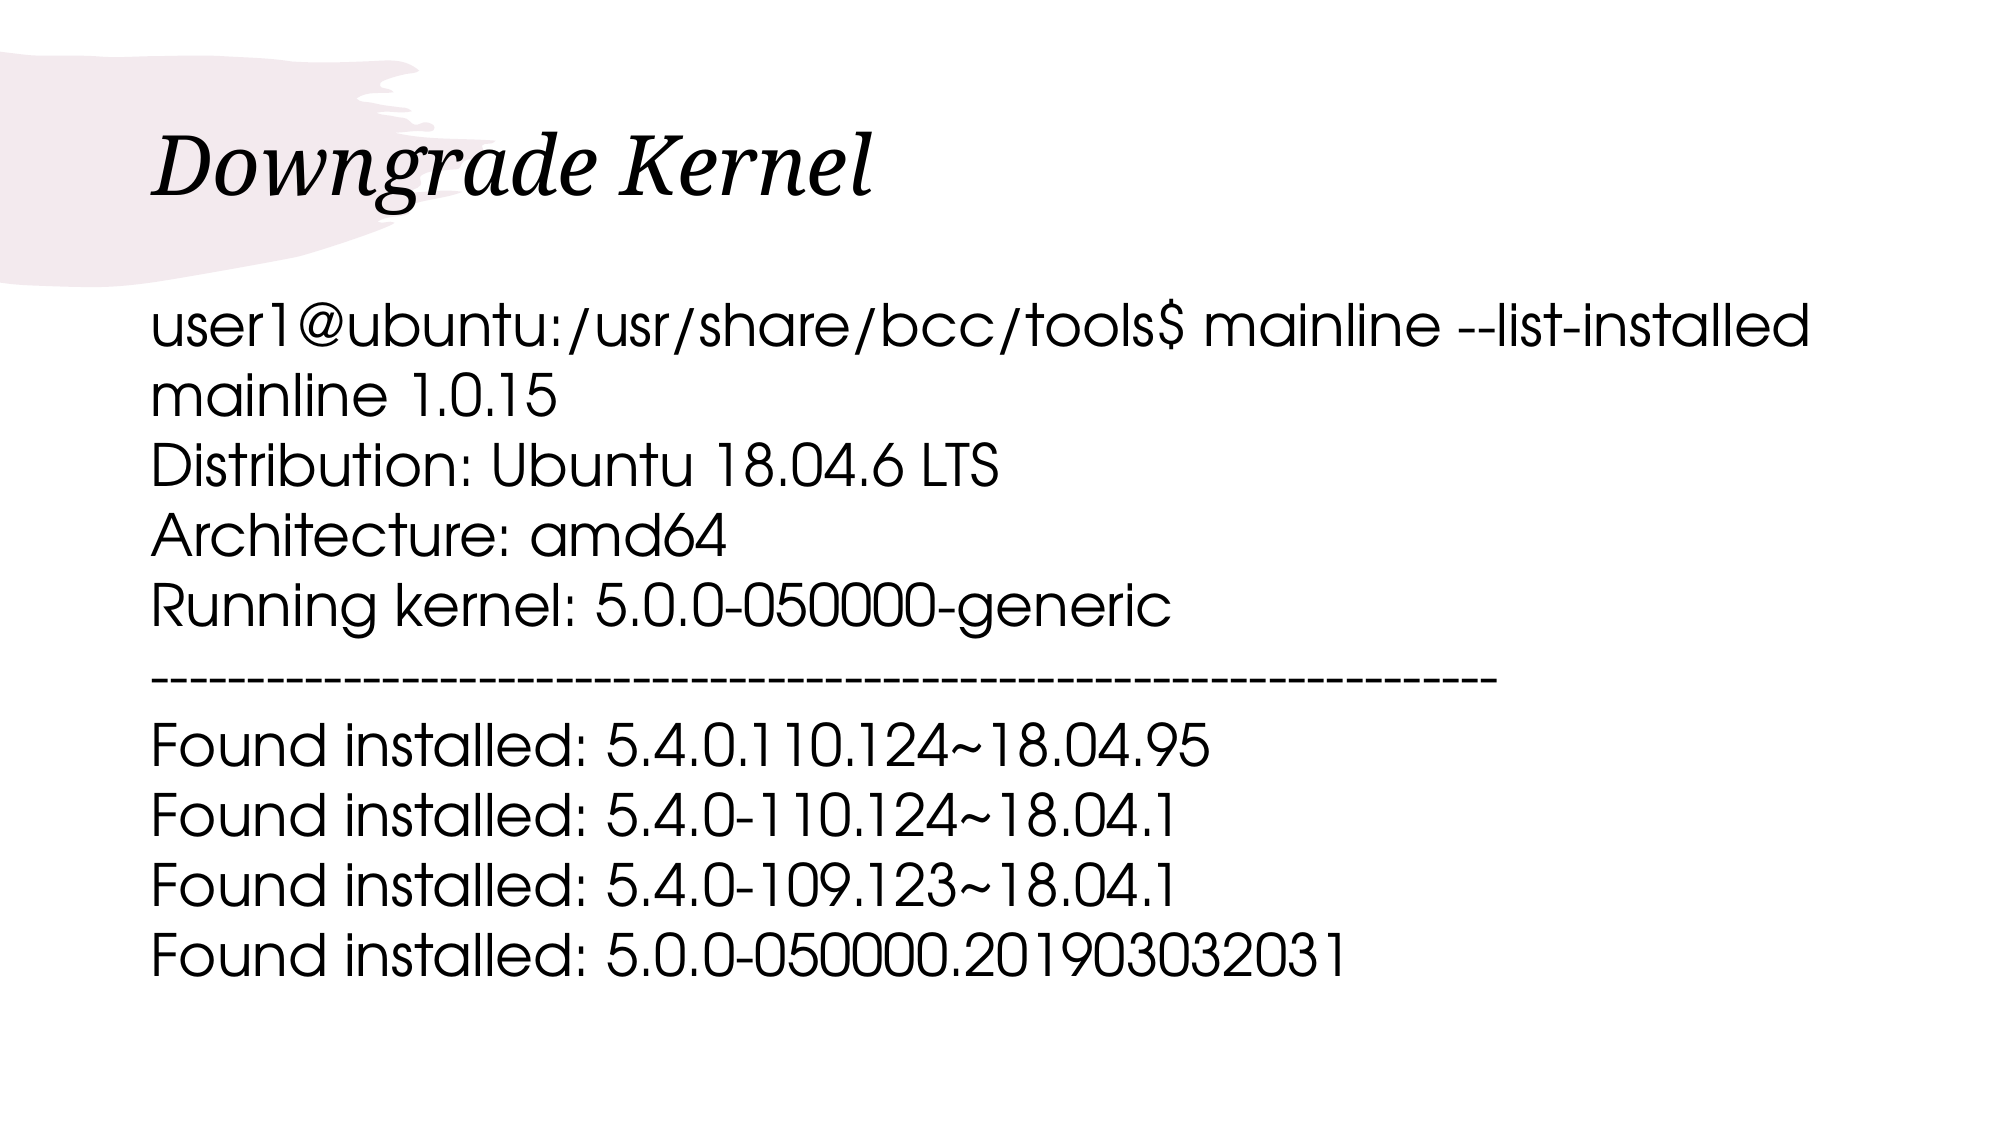

# Downgrade Kernel
user1@ubuntu:/usr/share/bcc/tools$ mainline --list-installed
mainline 1.0.15
Distribution: Ubuntu 18.04.6 LTS
Architecture: amd64
Running kernel: 5.0.0-050000-generic
----------------------------------------------------------------------
Found installed: 5.4.0.110.124~18.04.95
Found installed: 5.4.0-110.124~18.04.1
Found installed: 5.4.0-109.123~18.04.1
Found installed: 5.0.0-050000.201903032031